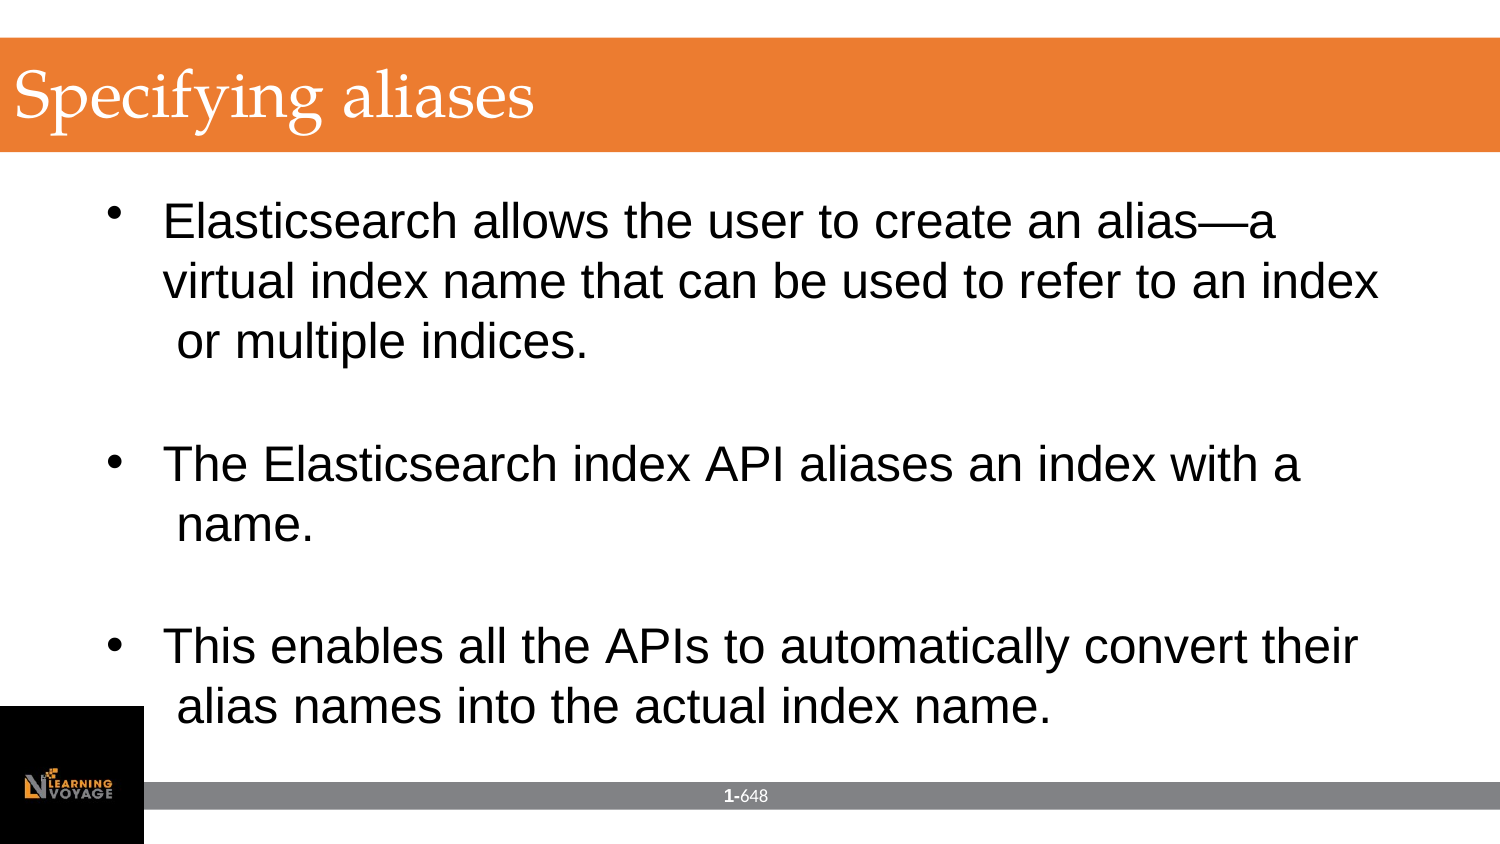

# Specifying aliases
Elasticsearch allows the user to create an alias—a  virtual index name that can be used to refer to an index  or multiple indices.

The Elasticsearch index API aliases an index with a  name.

This enables all the APIs to automatically convert their  alias names into the actual index name.
1-648